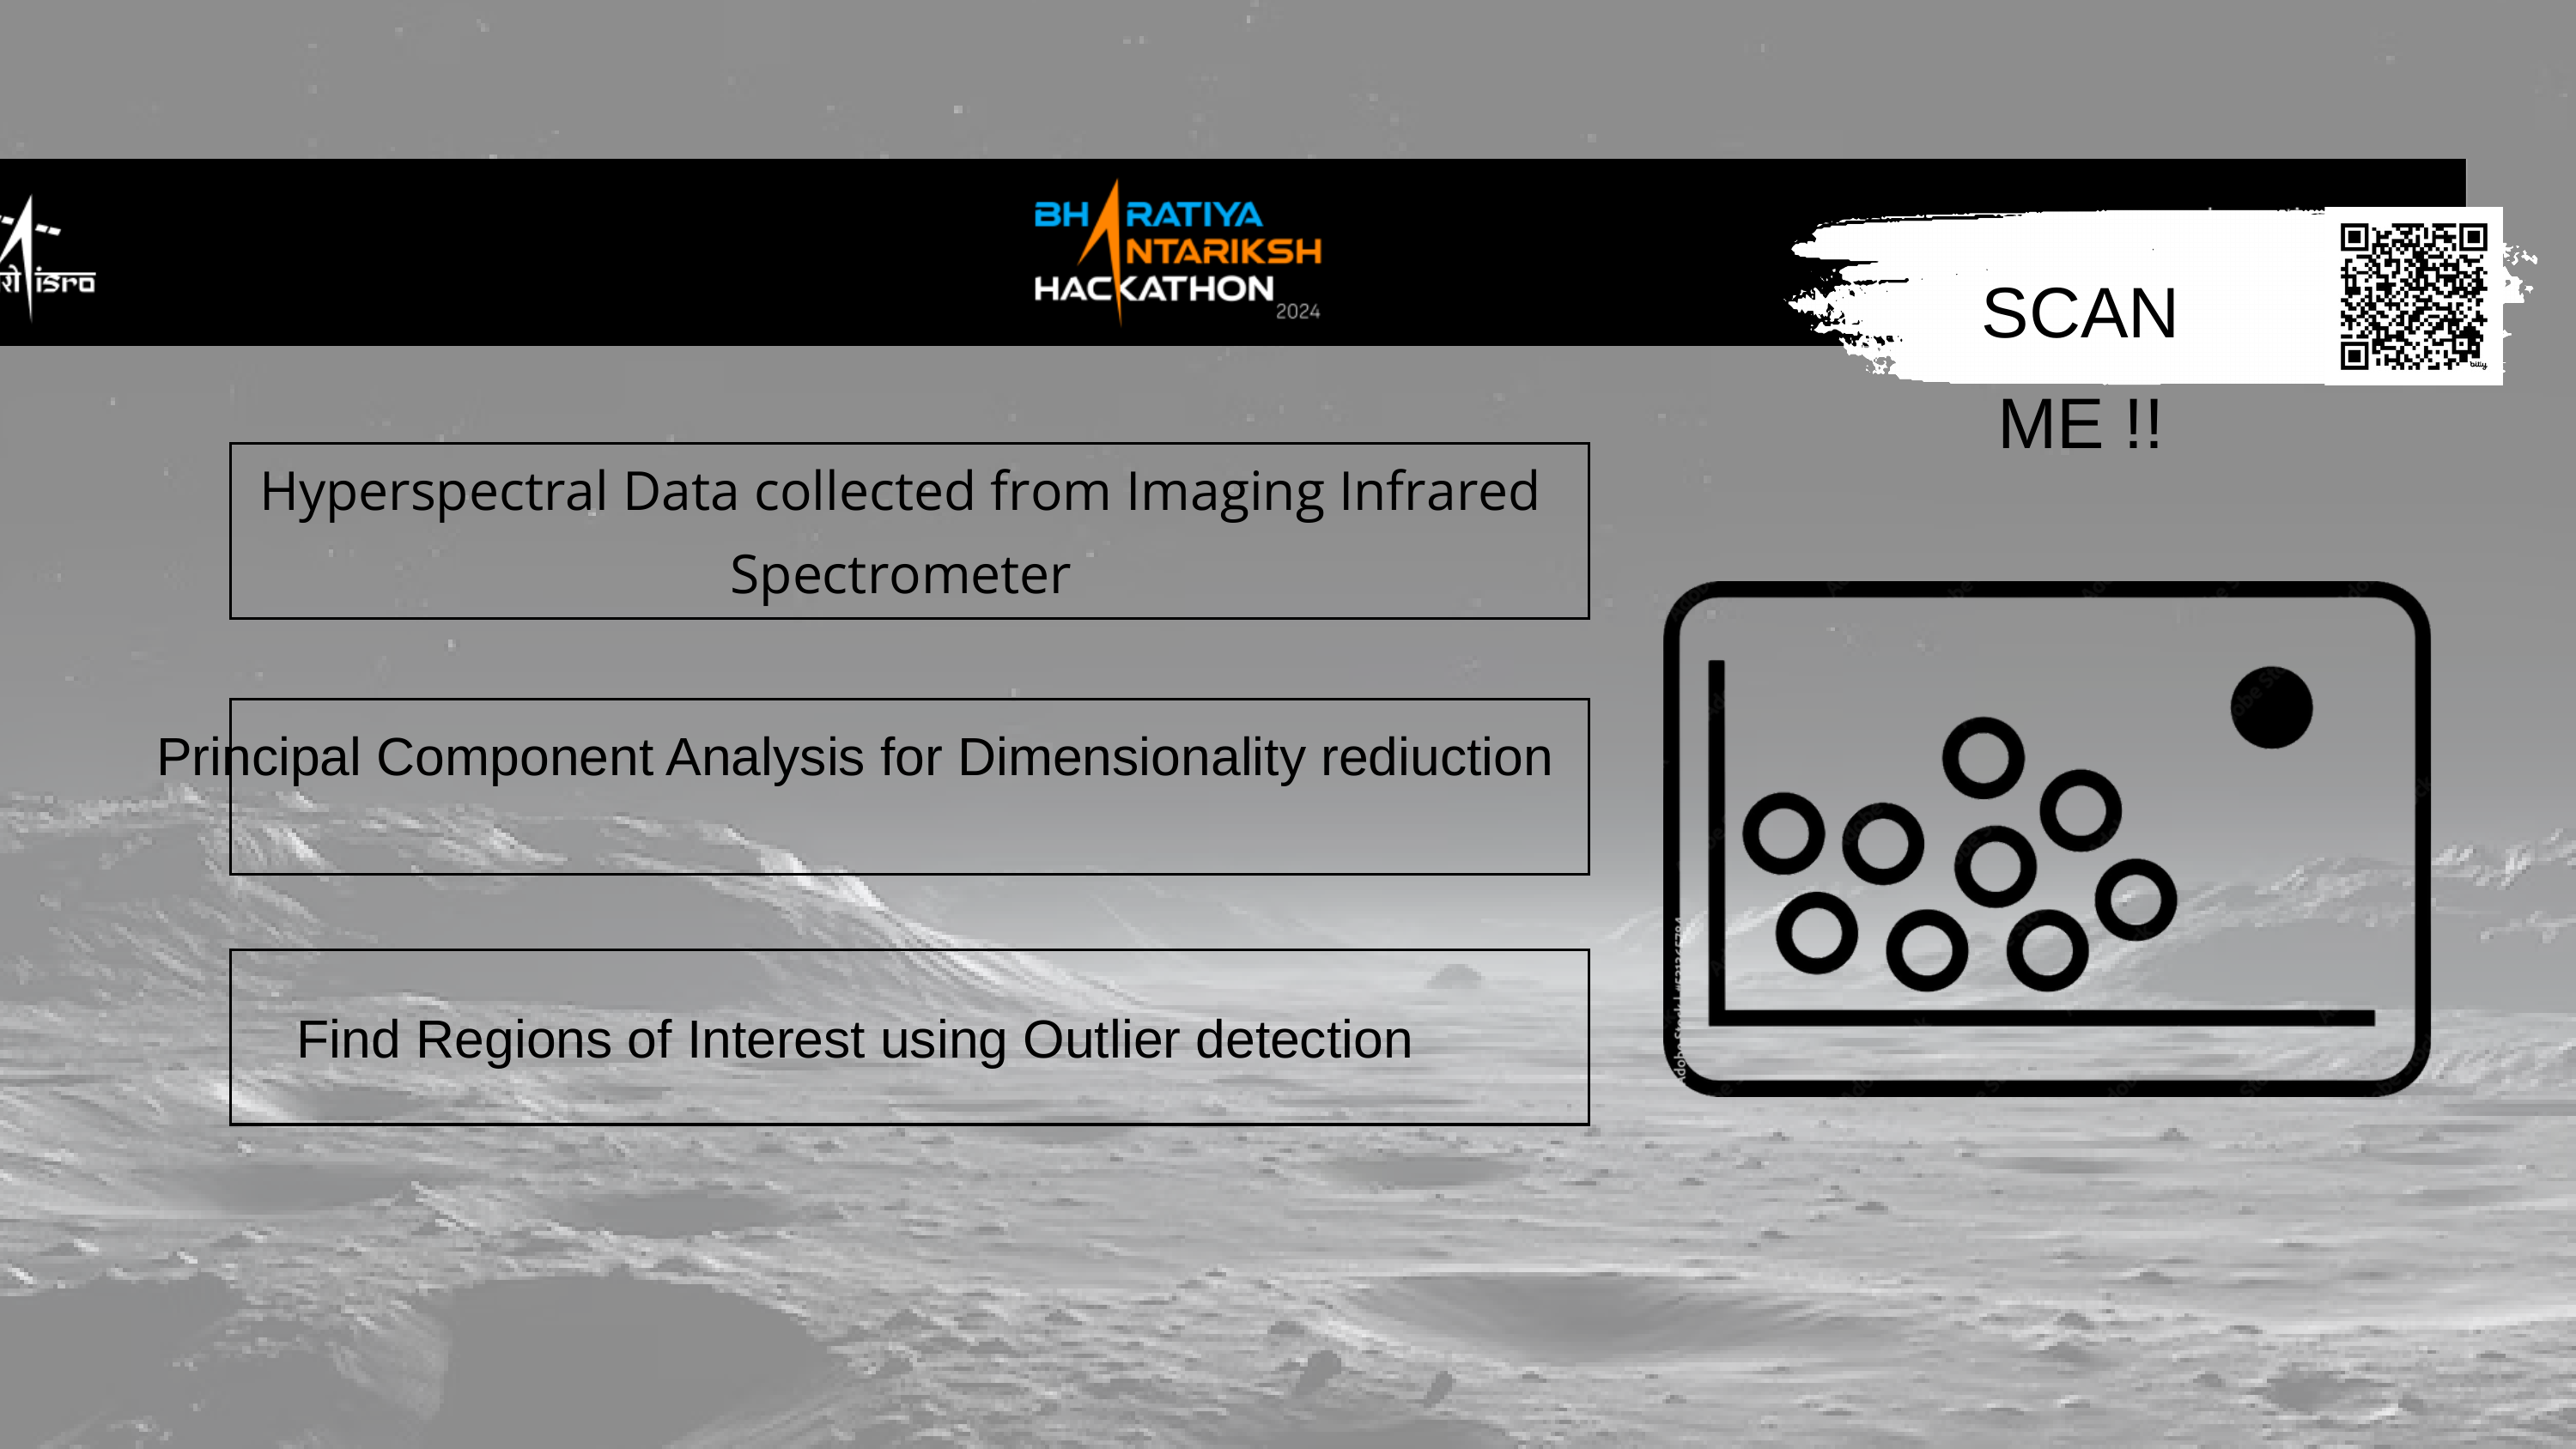

Regions of interest

SCAN ME !!
Hyperspectral Data collected from Imaging Infrared Spectrometer

Principal Component Analysis for Dimensionality rediuction

Find Regions of Interest using Outlier detection